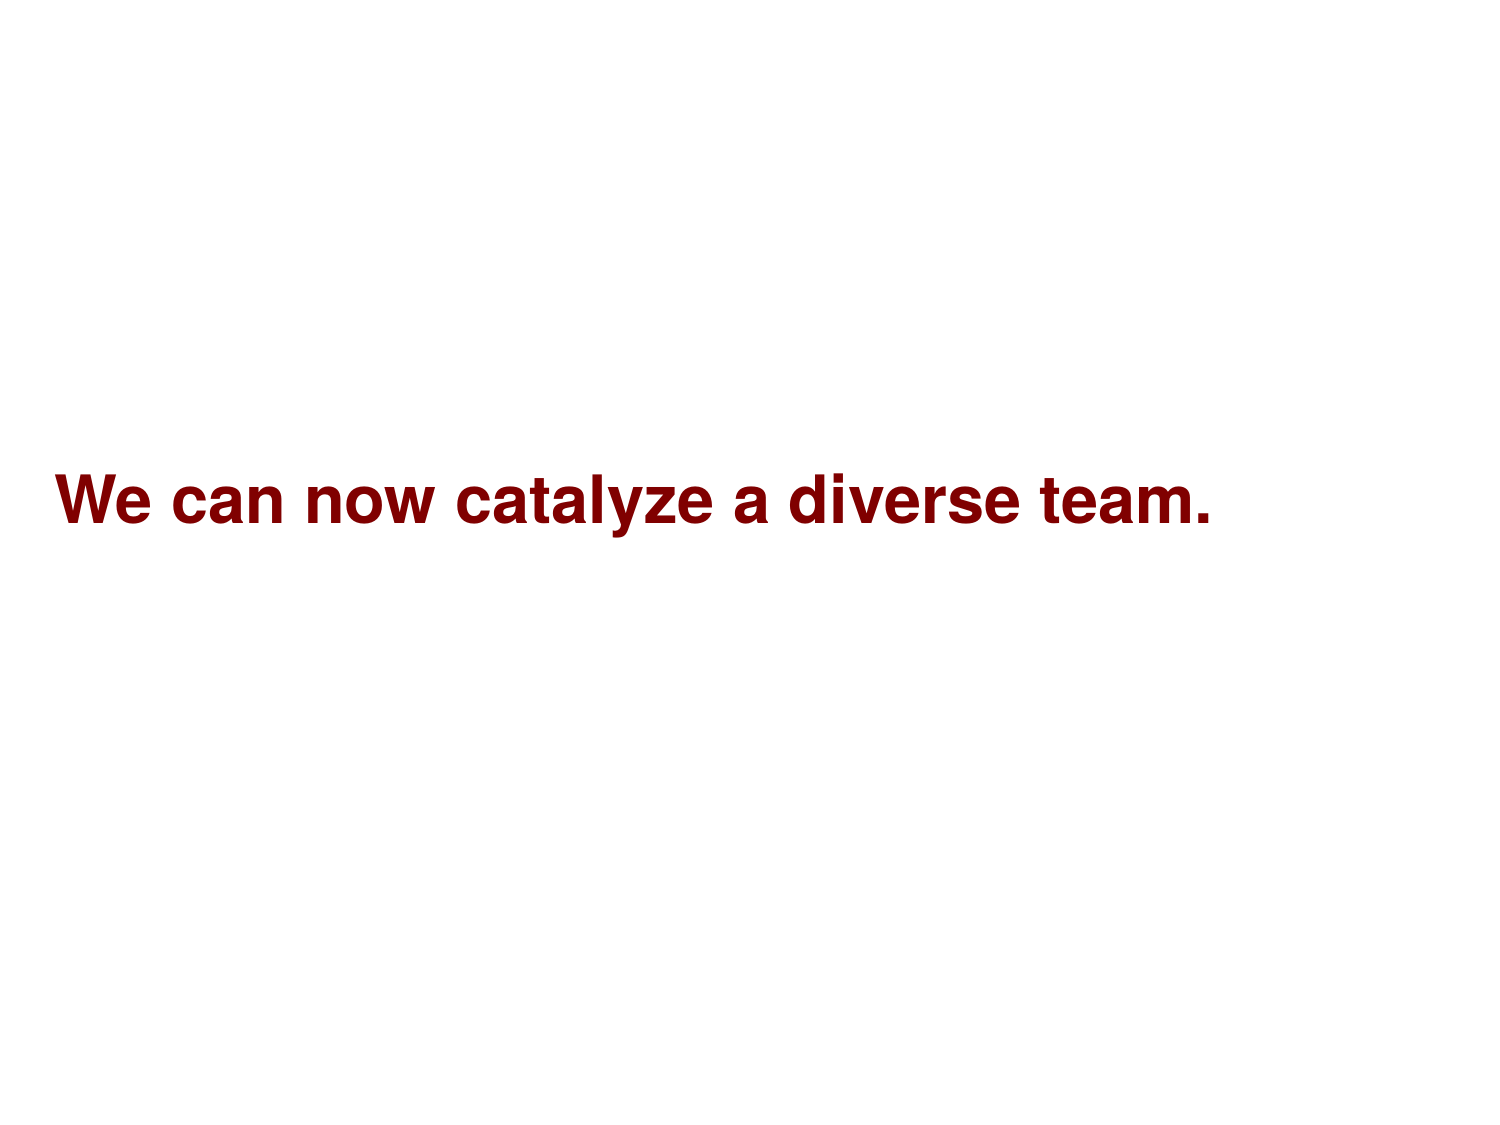

We can now catalyze a diverse team.